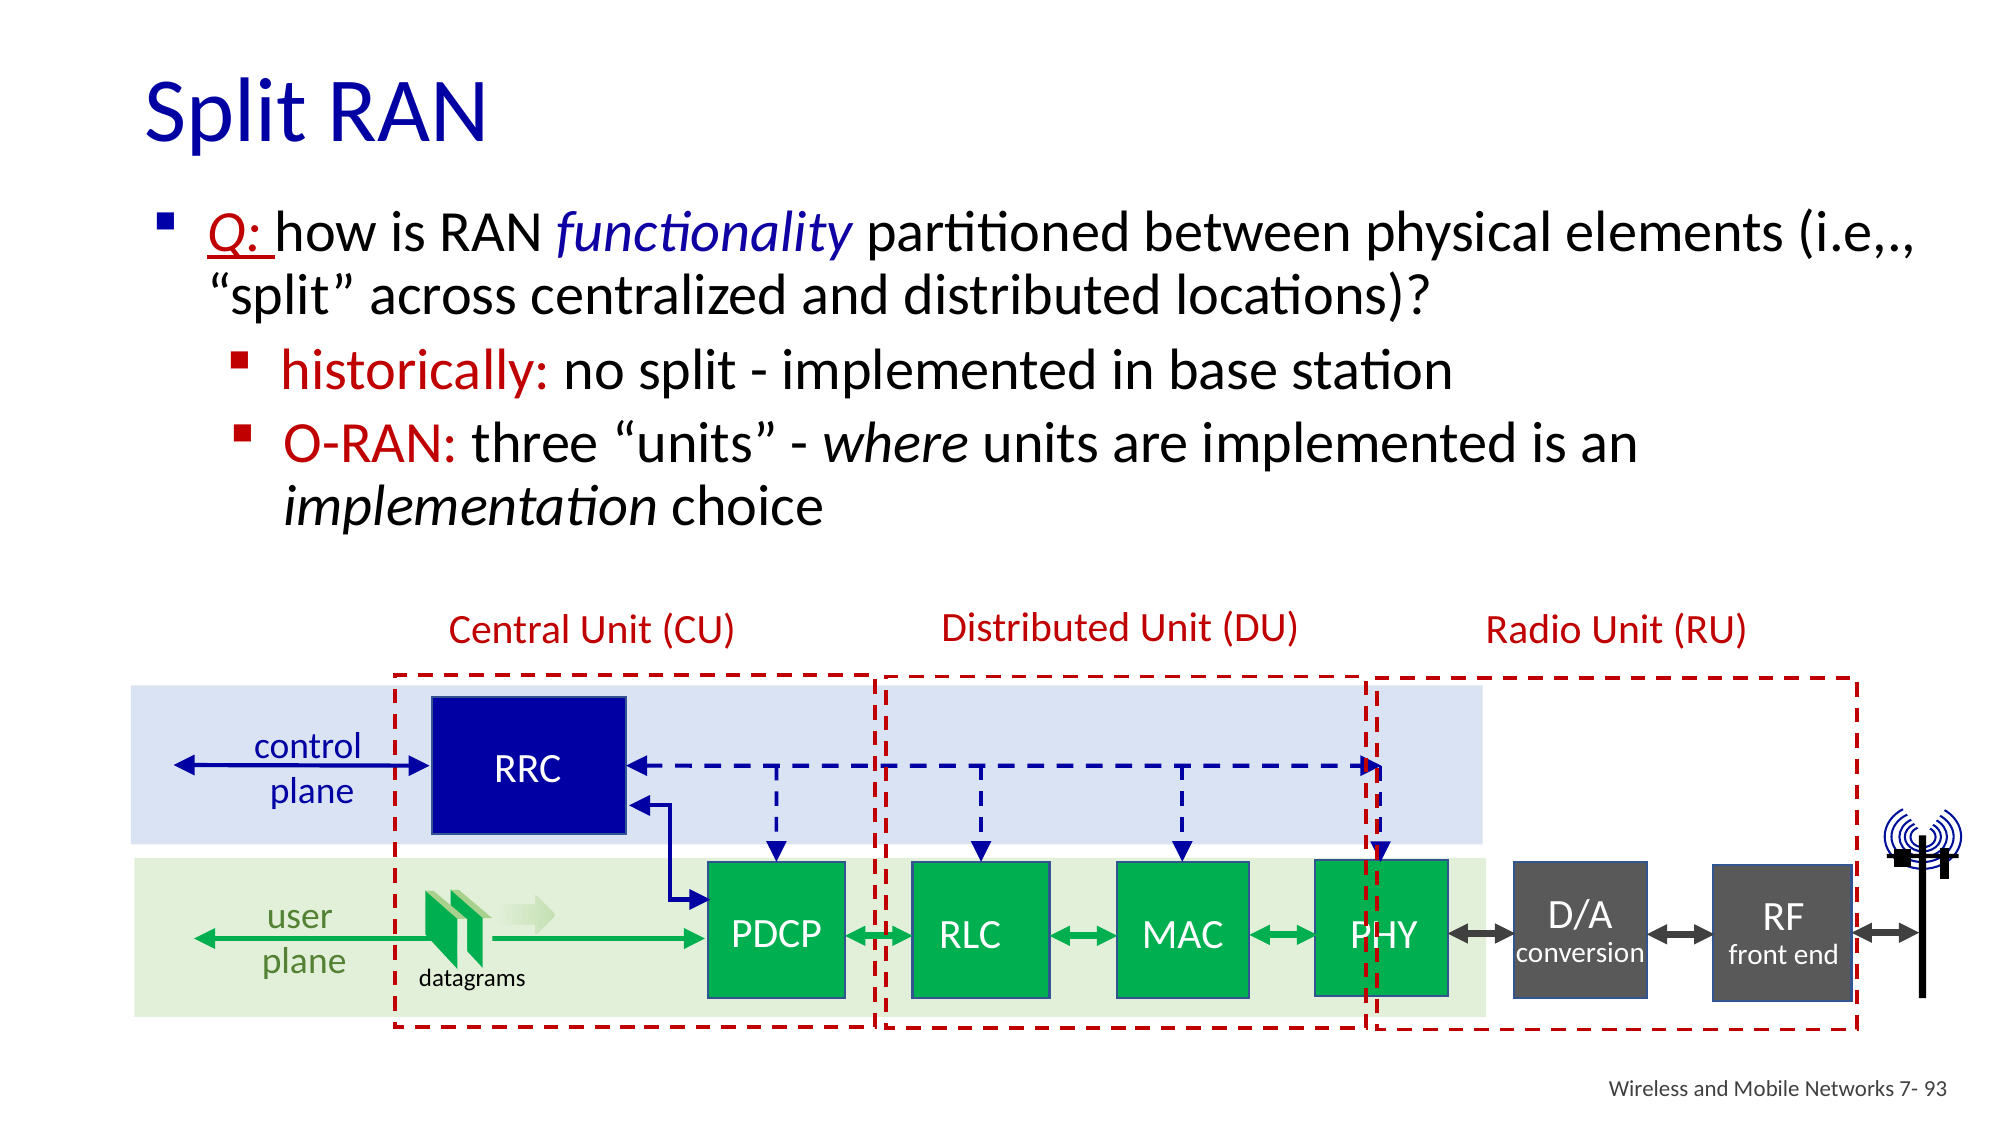

# Split RAN
Q: how is RAN functionality partitioned between physical elements (i.e,., “split” across centralized and distributed locations)?
historically: no split - implemented in base station
O-RAN: three “units” - where units are implemented is an implementation choice
Distributed Unit (DU)
Radio Unit (RU)
Central Unit (CU)

RRC
control
plane

PHY

PDCP

RLC

MAC

D/A
conversion

RF
front end
user
plane

datagrams
Wireless and Mobile Networks 7- 93